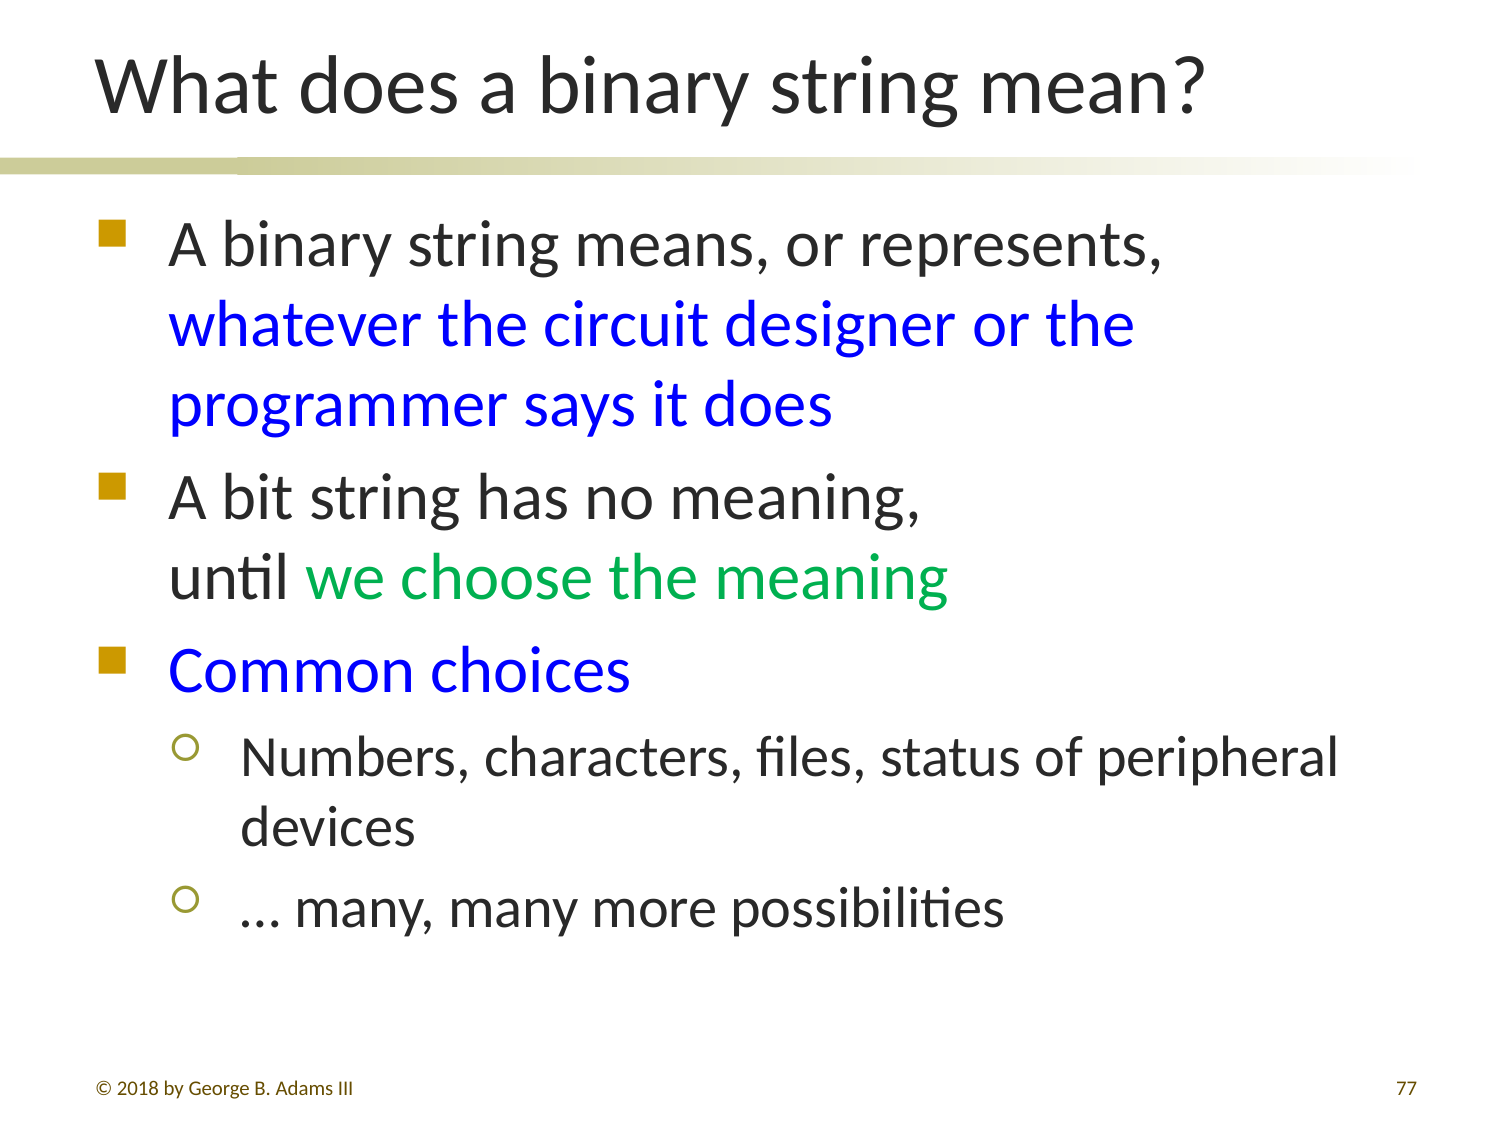

# What does a binary string mean?
A binary string means, or represents,
whatever the circuit designer or the programmer says it does
A bit string has no meaning,
until we choose the meaning
Common choices
Numbers, characters, files, status of peripheral devices
… many, many more possibilities
© 2018 by George B. Adams III
77